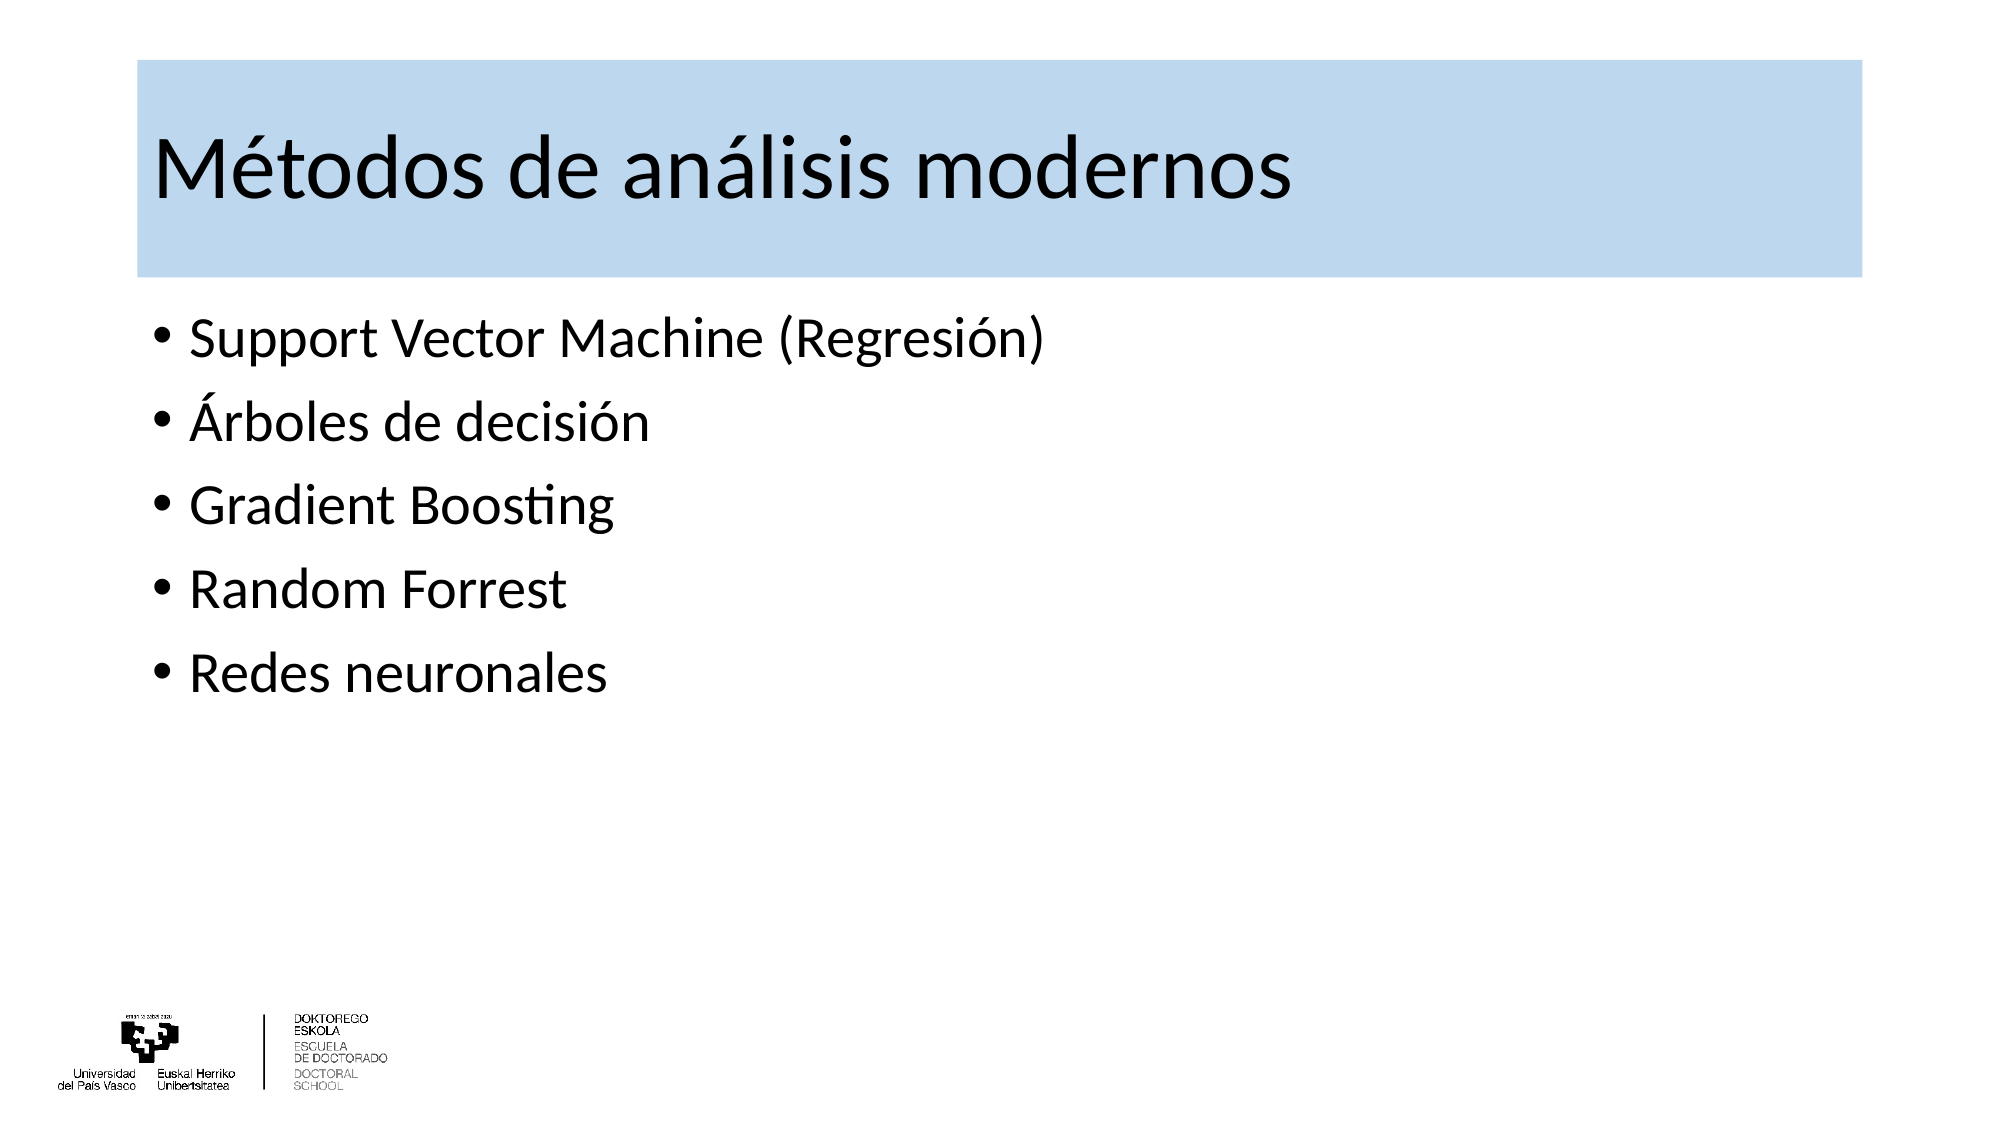

# Métodos de análisis modernos
Support Vector Machine (Regresión)
Árboles de decisión
Gradient Boosting
Random Forrest
Redes neuronales